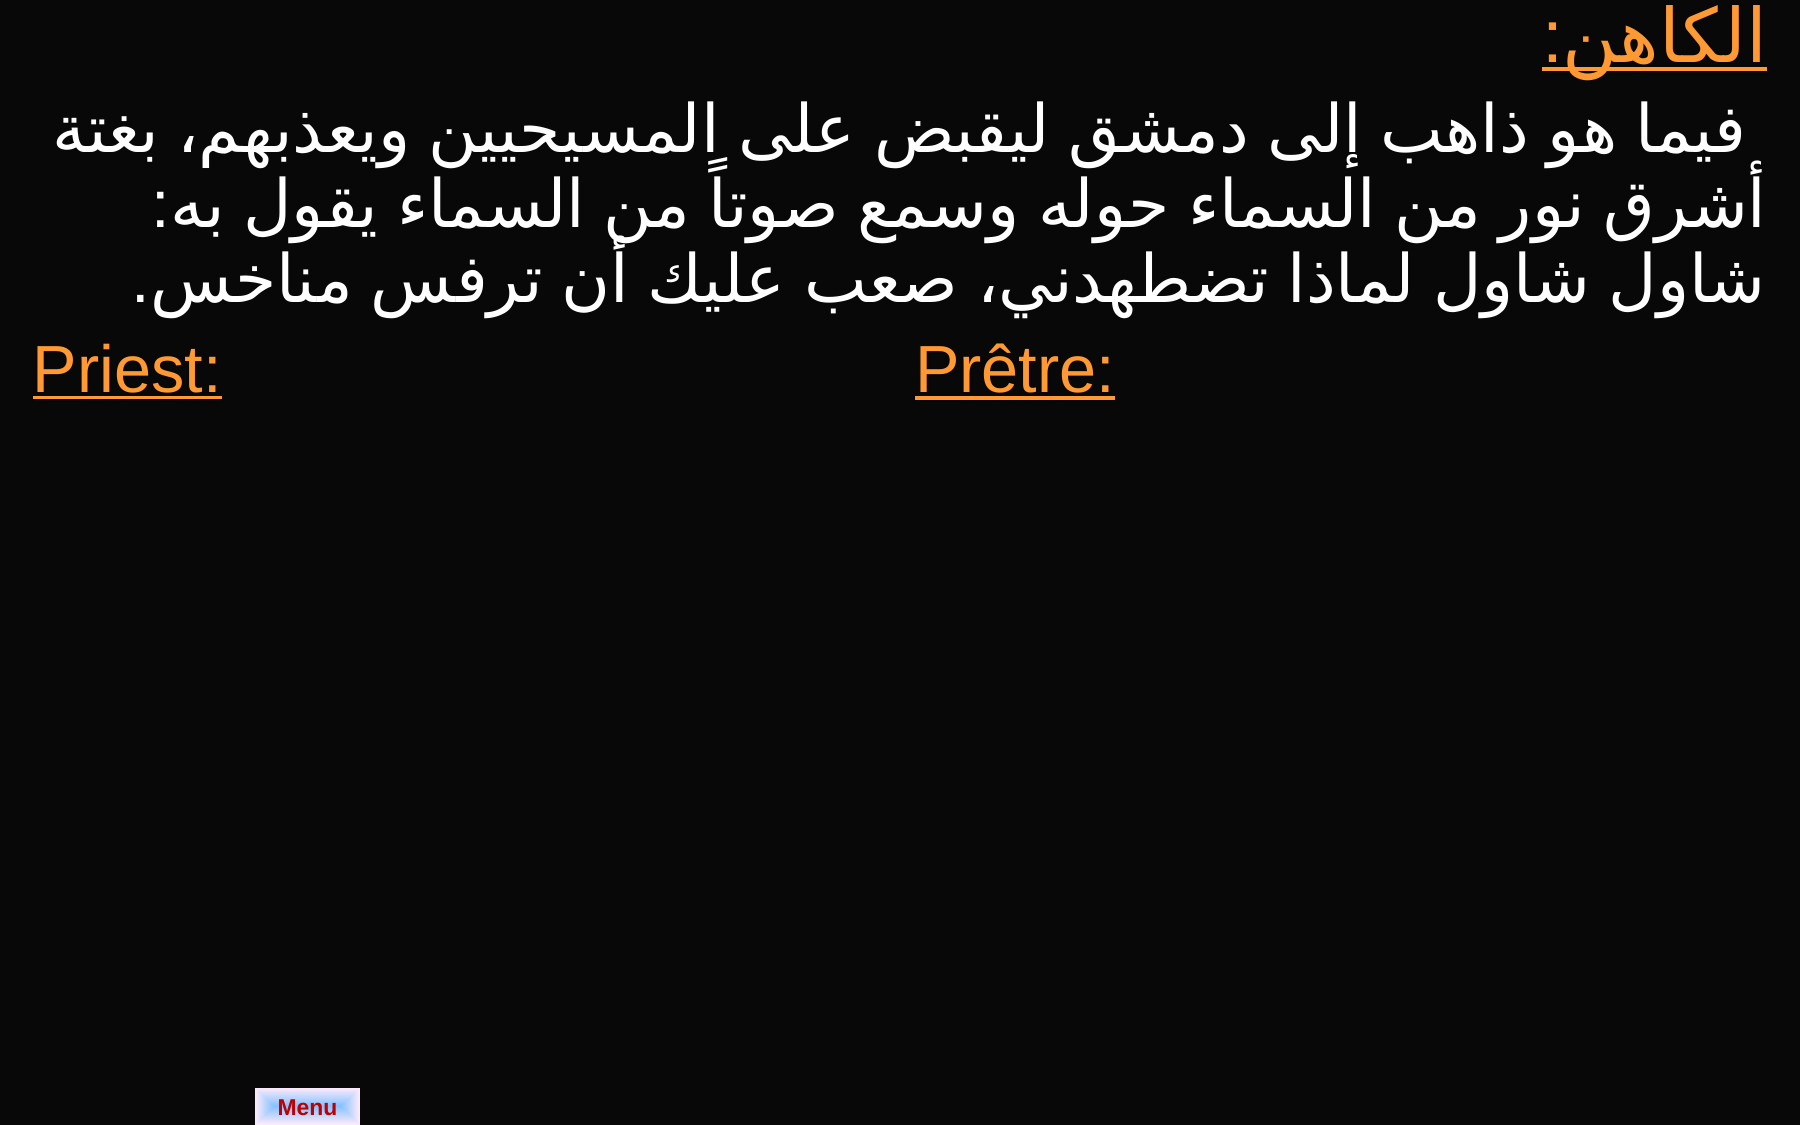

| الكاهن: فيما هو ذاهب إلى دمشق ليقبض على المسيحيين ويعذبهم، بغتة أشرق نور من السماء حوله وسمع صوتاً من السماء يقول به: شاول شاول لماذا تضطهدني، صعب عليك أن ترفس مناخس. |  |
| --- | --- |
| Priest: | Prêtre: |

Menu